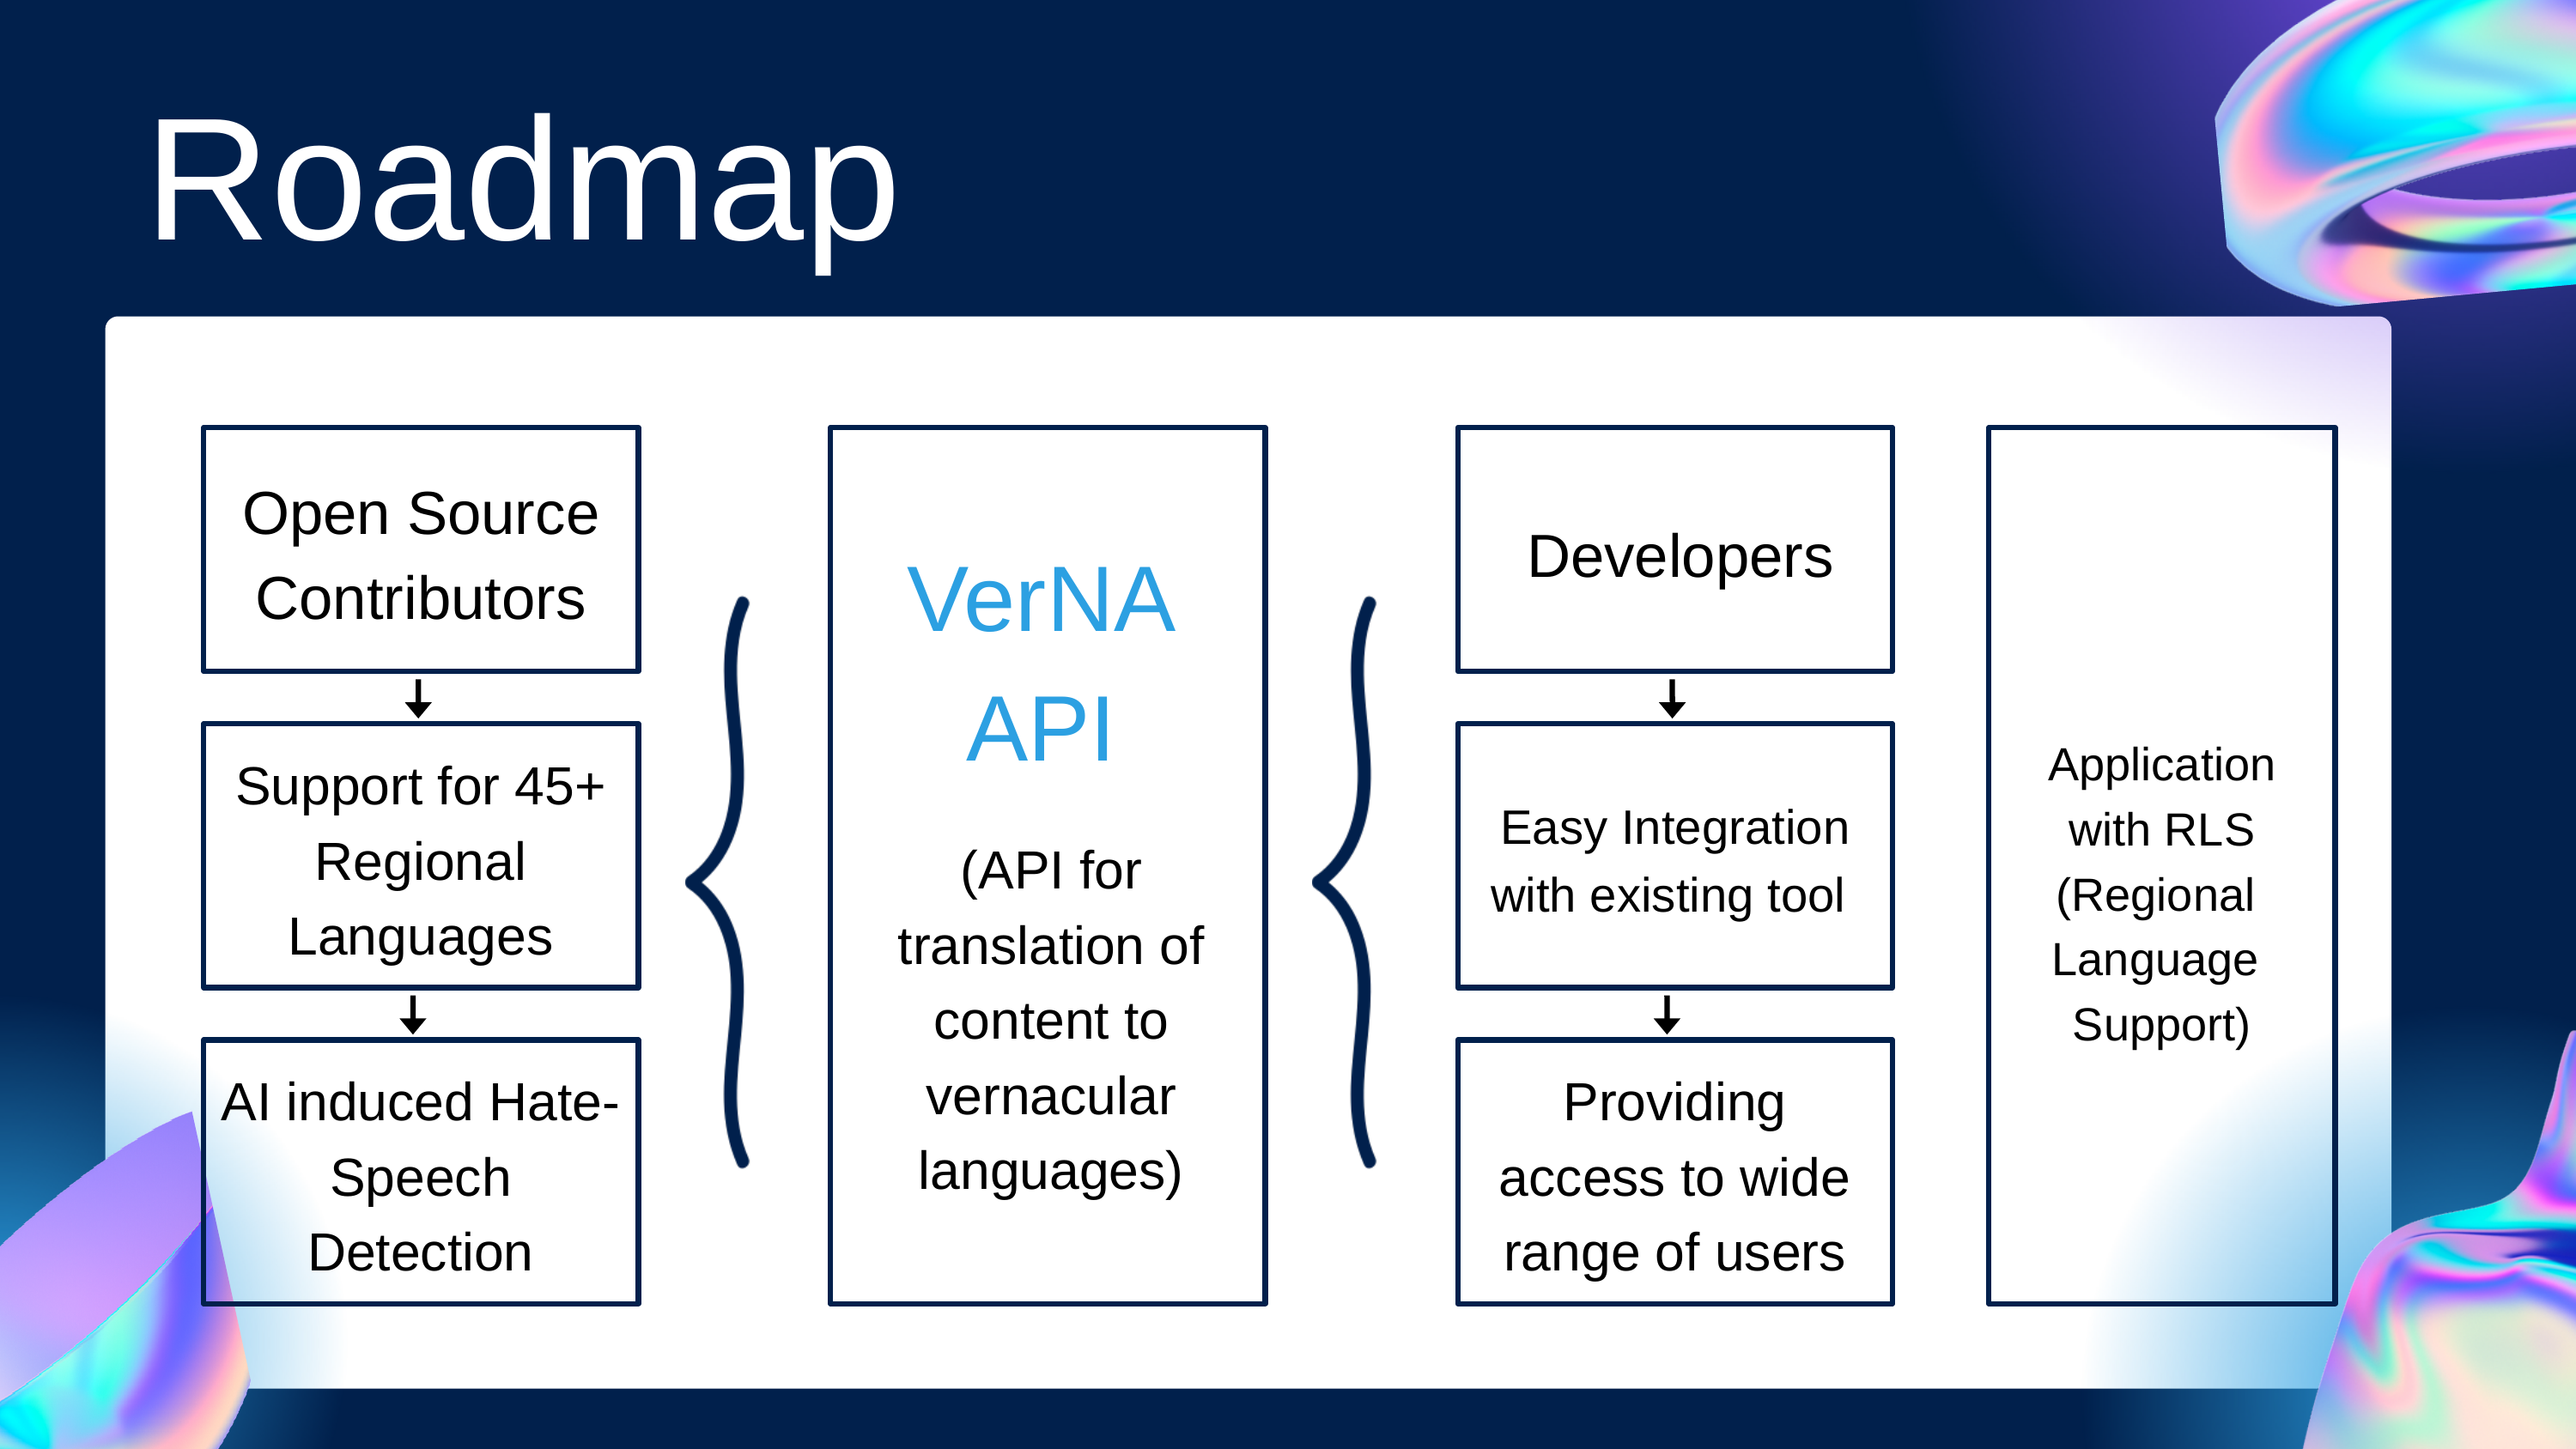

Roadmap

Open Source Contributors
Developers
VerNA
API

Application with RLS
(Regional
Language
Support)
Support for 45+ Regional Languages
Easy Integration with existing tool
(API for translation of content to vernacular languages)

AI induced Hate-Speech Detection
Providing access to wide range of users